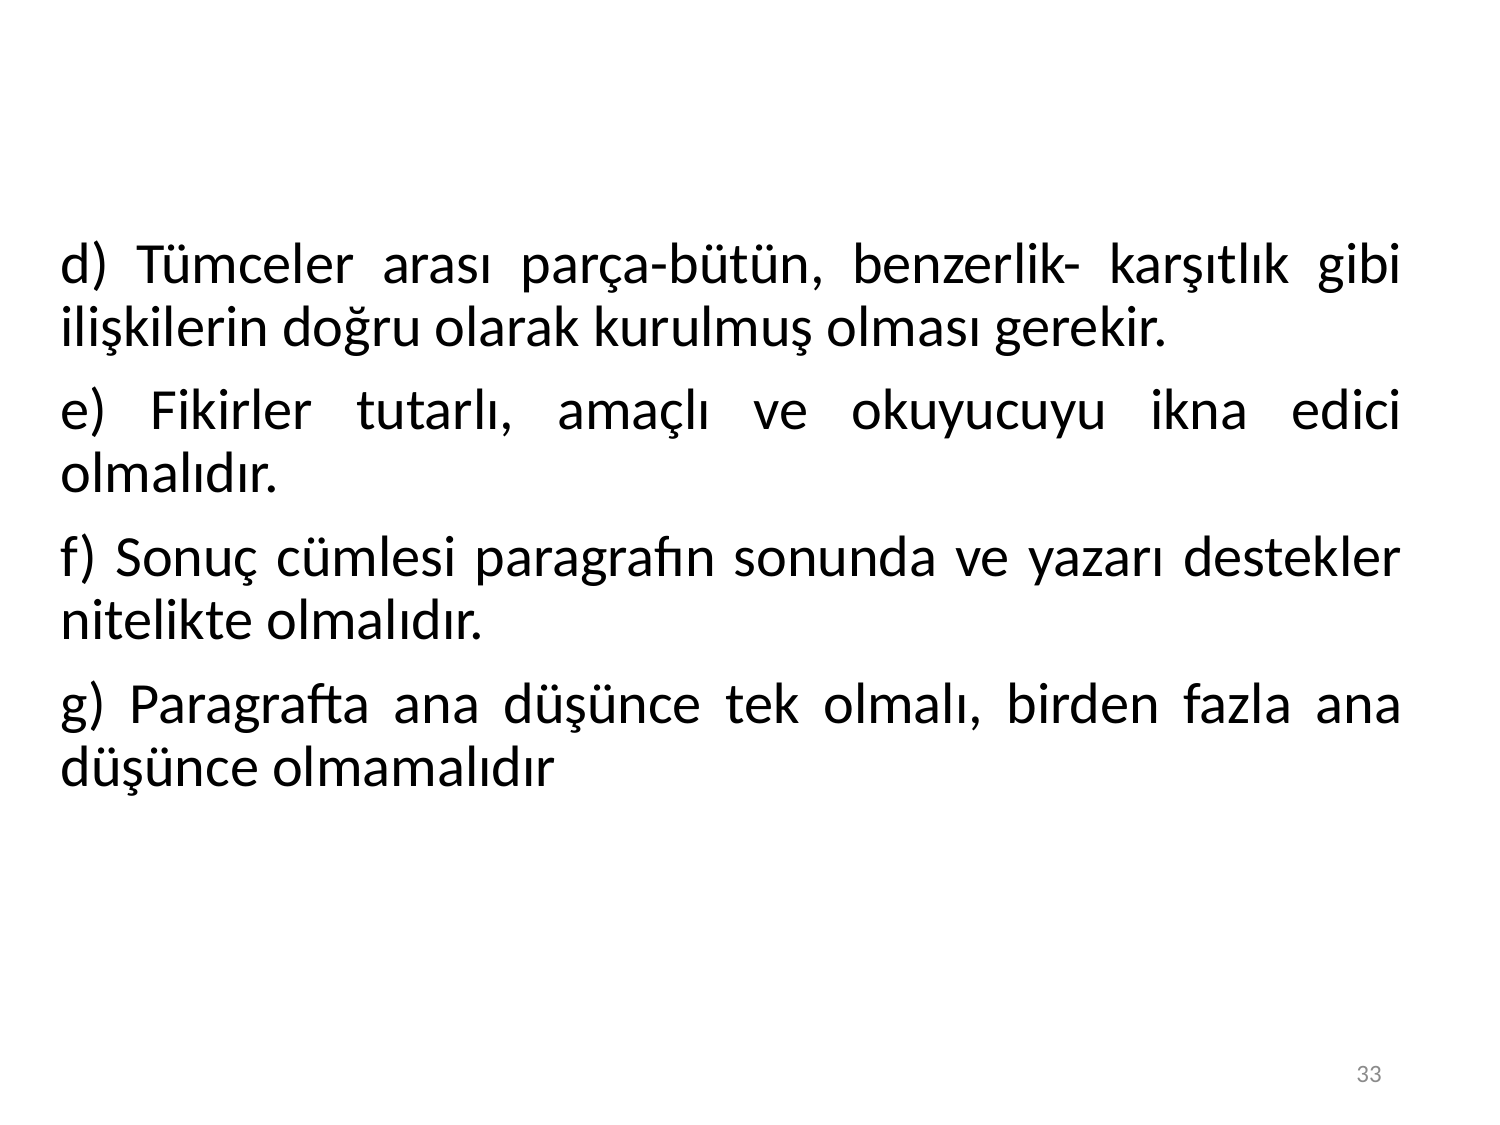

d) Tümceler arası parça-bütün, benzerlik- karşıtlık gibi ilişkilerin doğru olarak kurulmuş olması gerekir.
e) Fikirler tutarlı, amaçlı ve okuyucuyu ikna edici olmalıdır.
f) Sonuç cümlesi paragrafın sonunda ve yazarı destekler nitelikte olmalıdır.
g) Paragrafta ana düşünce tek olmalı, birden fazla ana düşünce olmamalıdır
33